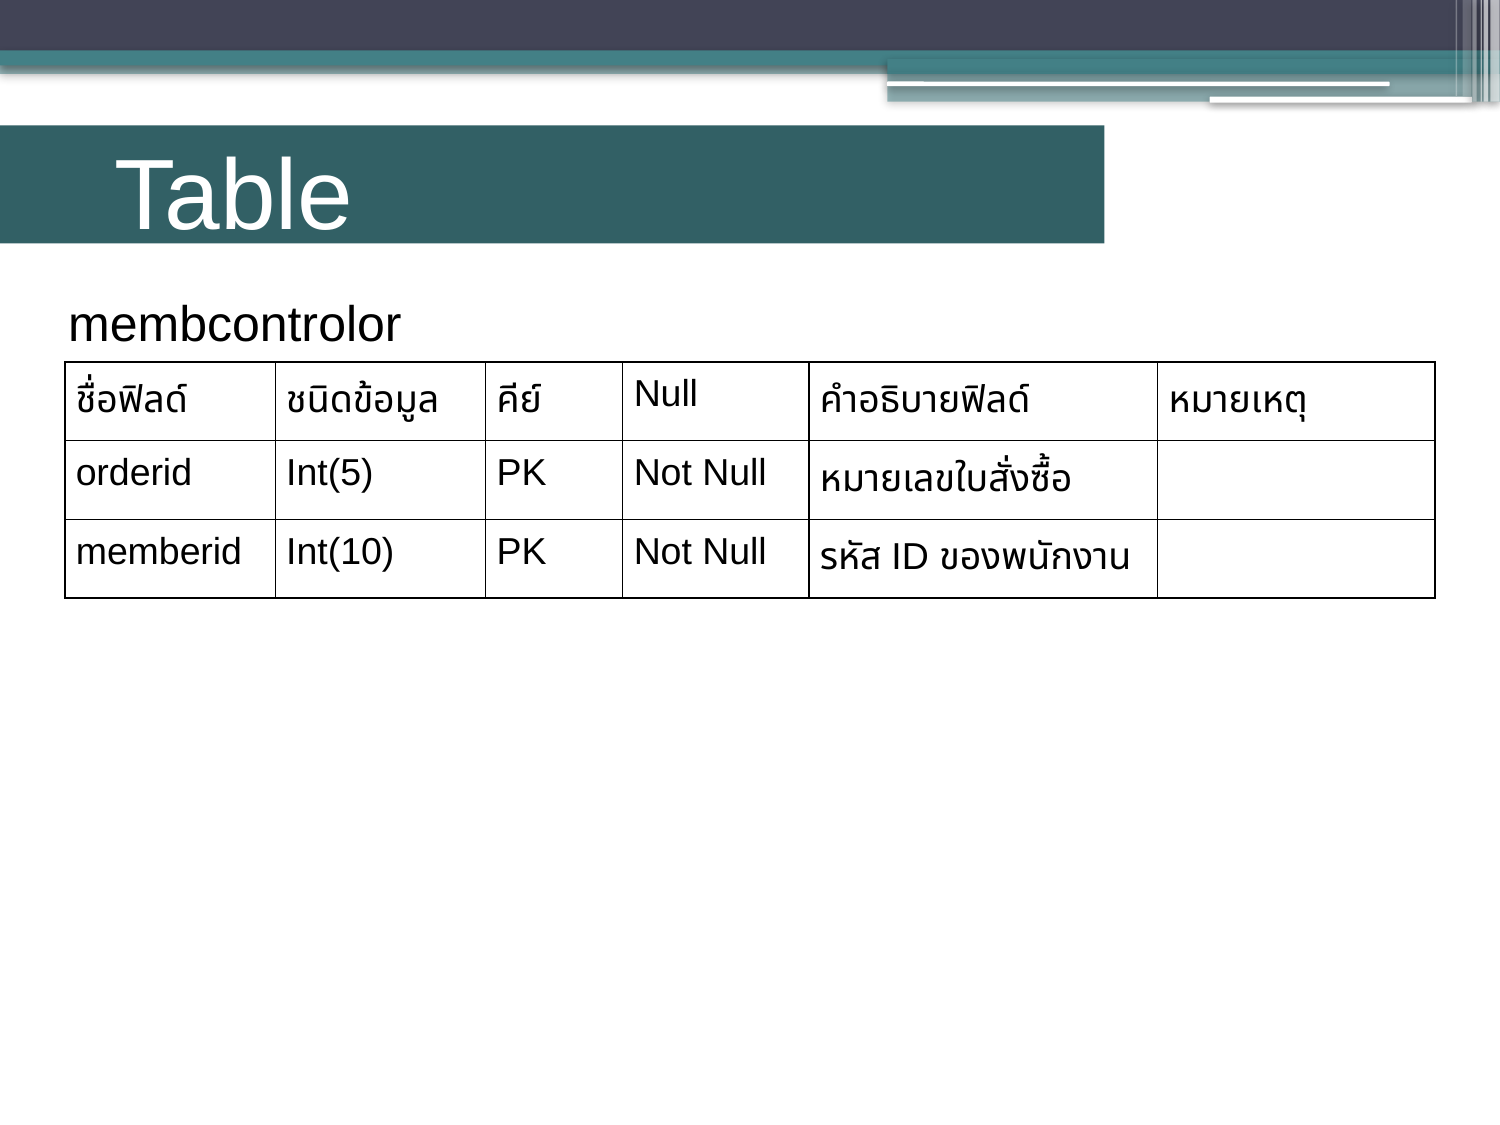

Table
membcontrolor
| ชื่อฟิลด์ | ชนิดข้อมูล | คีย์ | Null | คำอธิบายฟิลด์ | หมายเหตุ |
| --- | --- | --- | --- | --- | --- |
| orderid | Int(5) | PK | Not Null | หมายเลขใบสั่งซื้อ |  |
| memberid | Int(10) | PK | Not Null | รหัส ID ของพนักงาน |  |